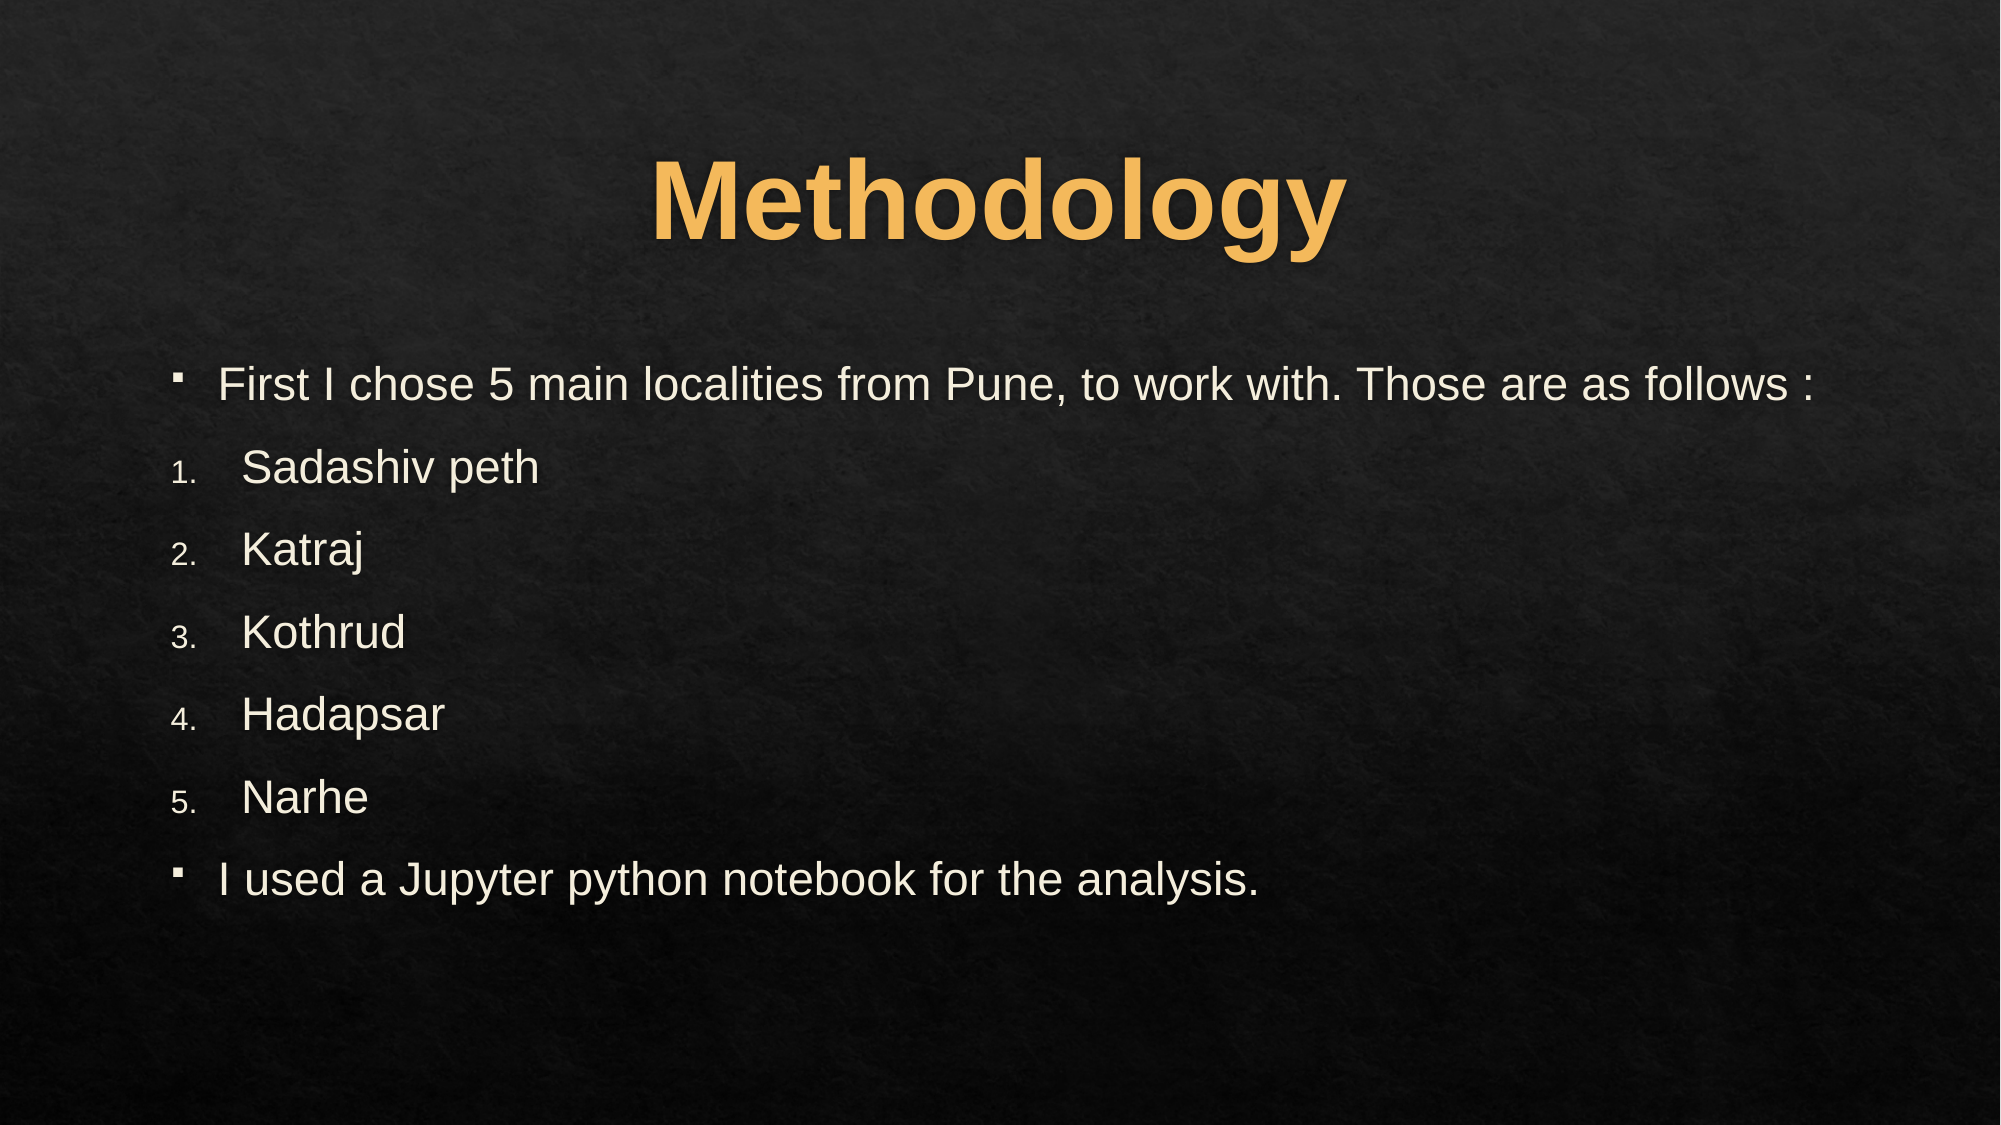

# Methodology
First I chose 5 main localities from Pune, to work with. Those are as follows :
Sadashiv peth
Katraj
Kothrud
Hadapsar
Narhe
I used a Jupyter python notebook for the analysis.